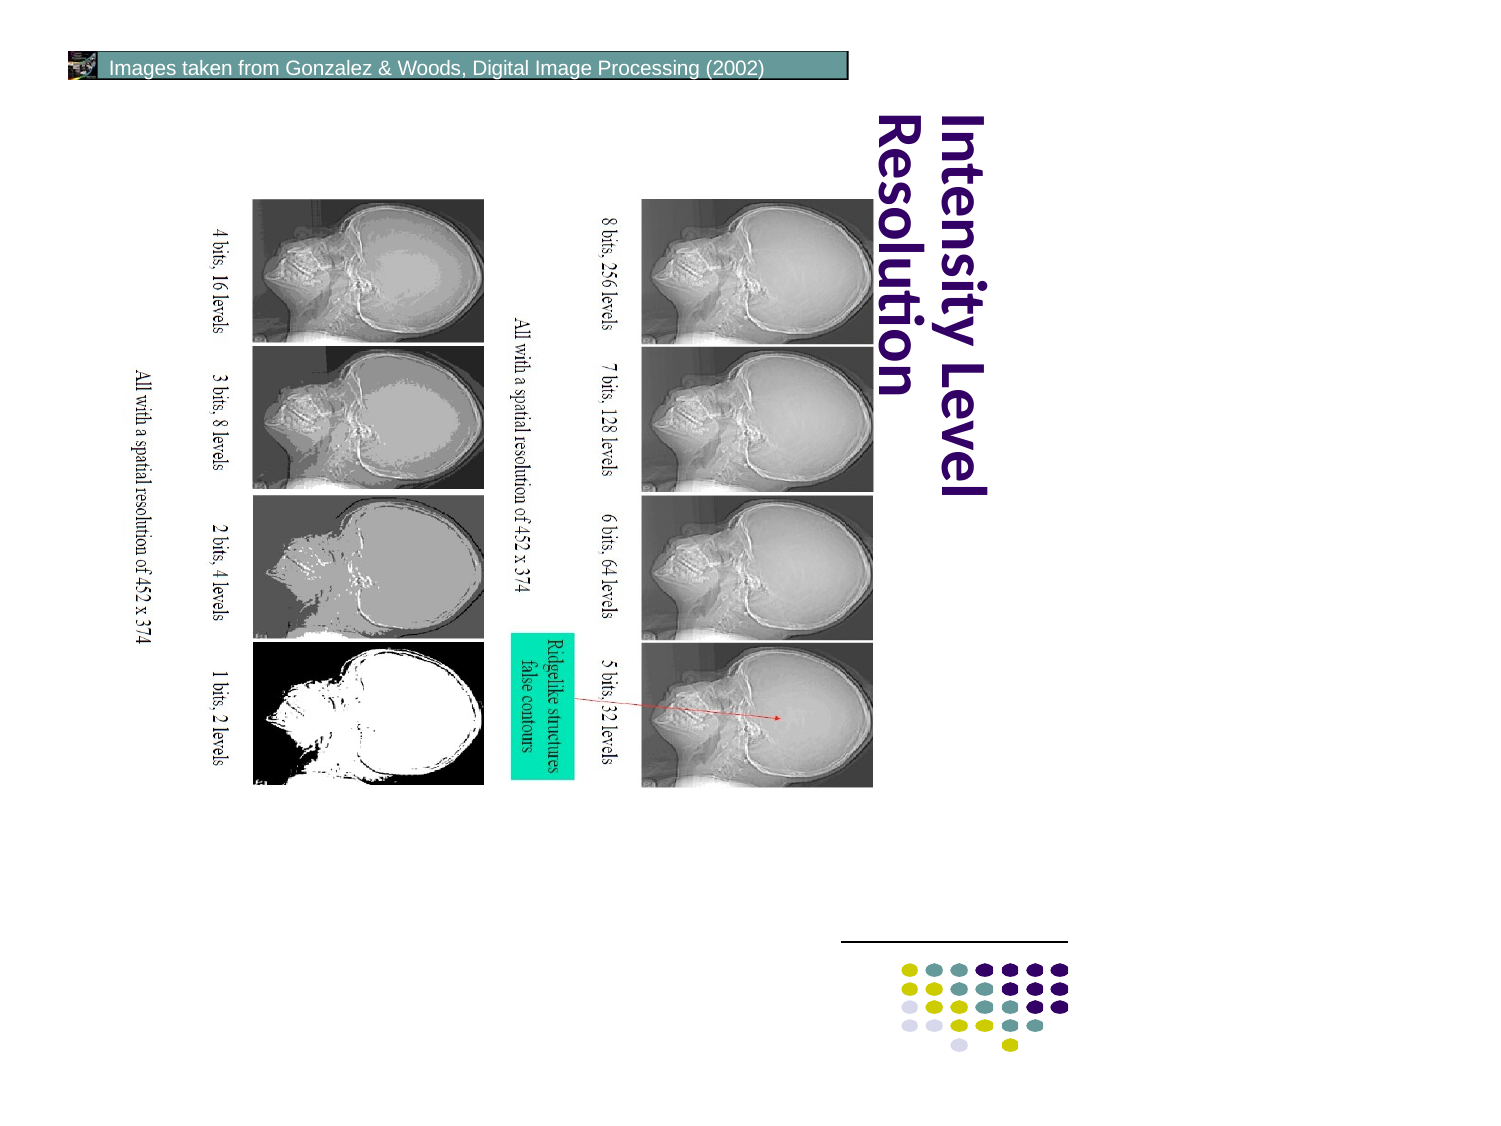

Images taken from Gonzalez & Woods, Digital Image Processing (2002)

Intensity Level Resolution